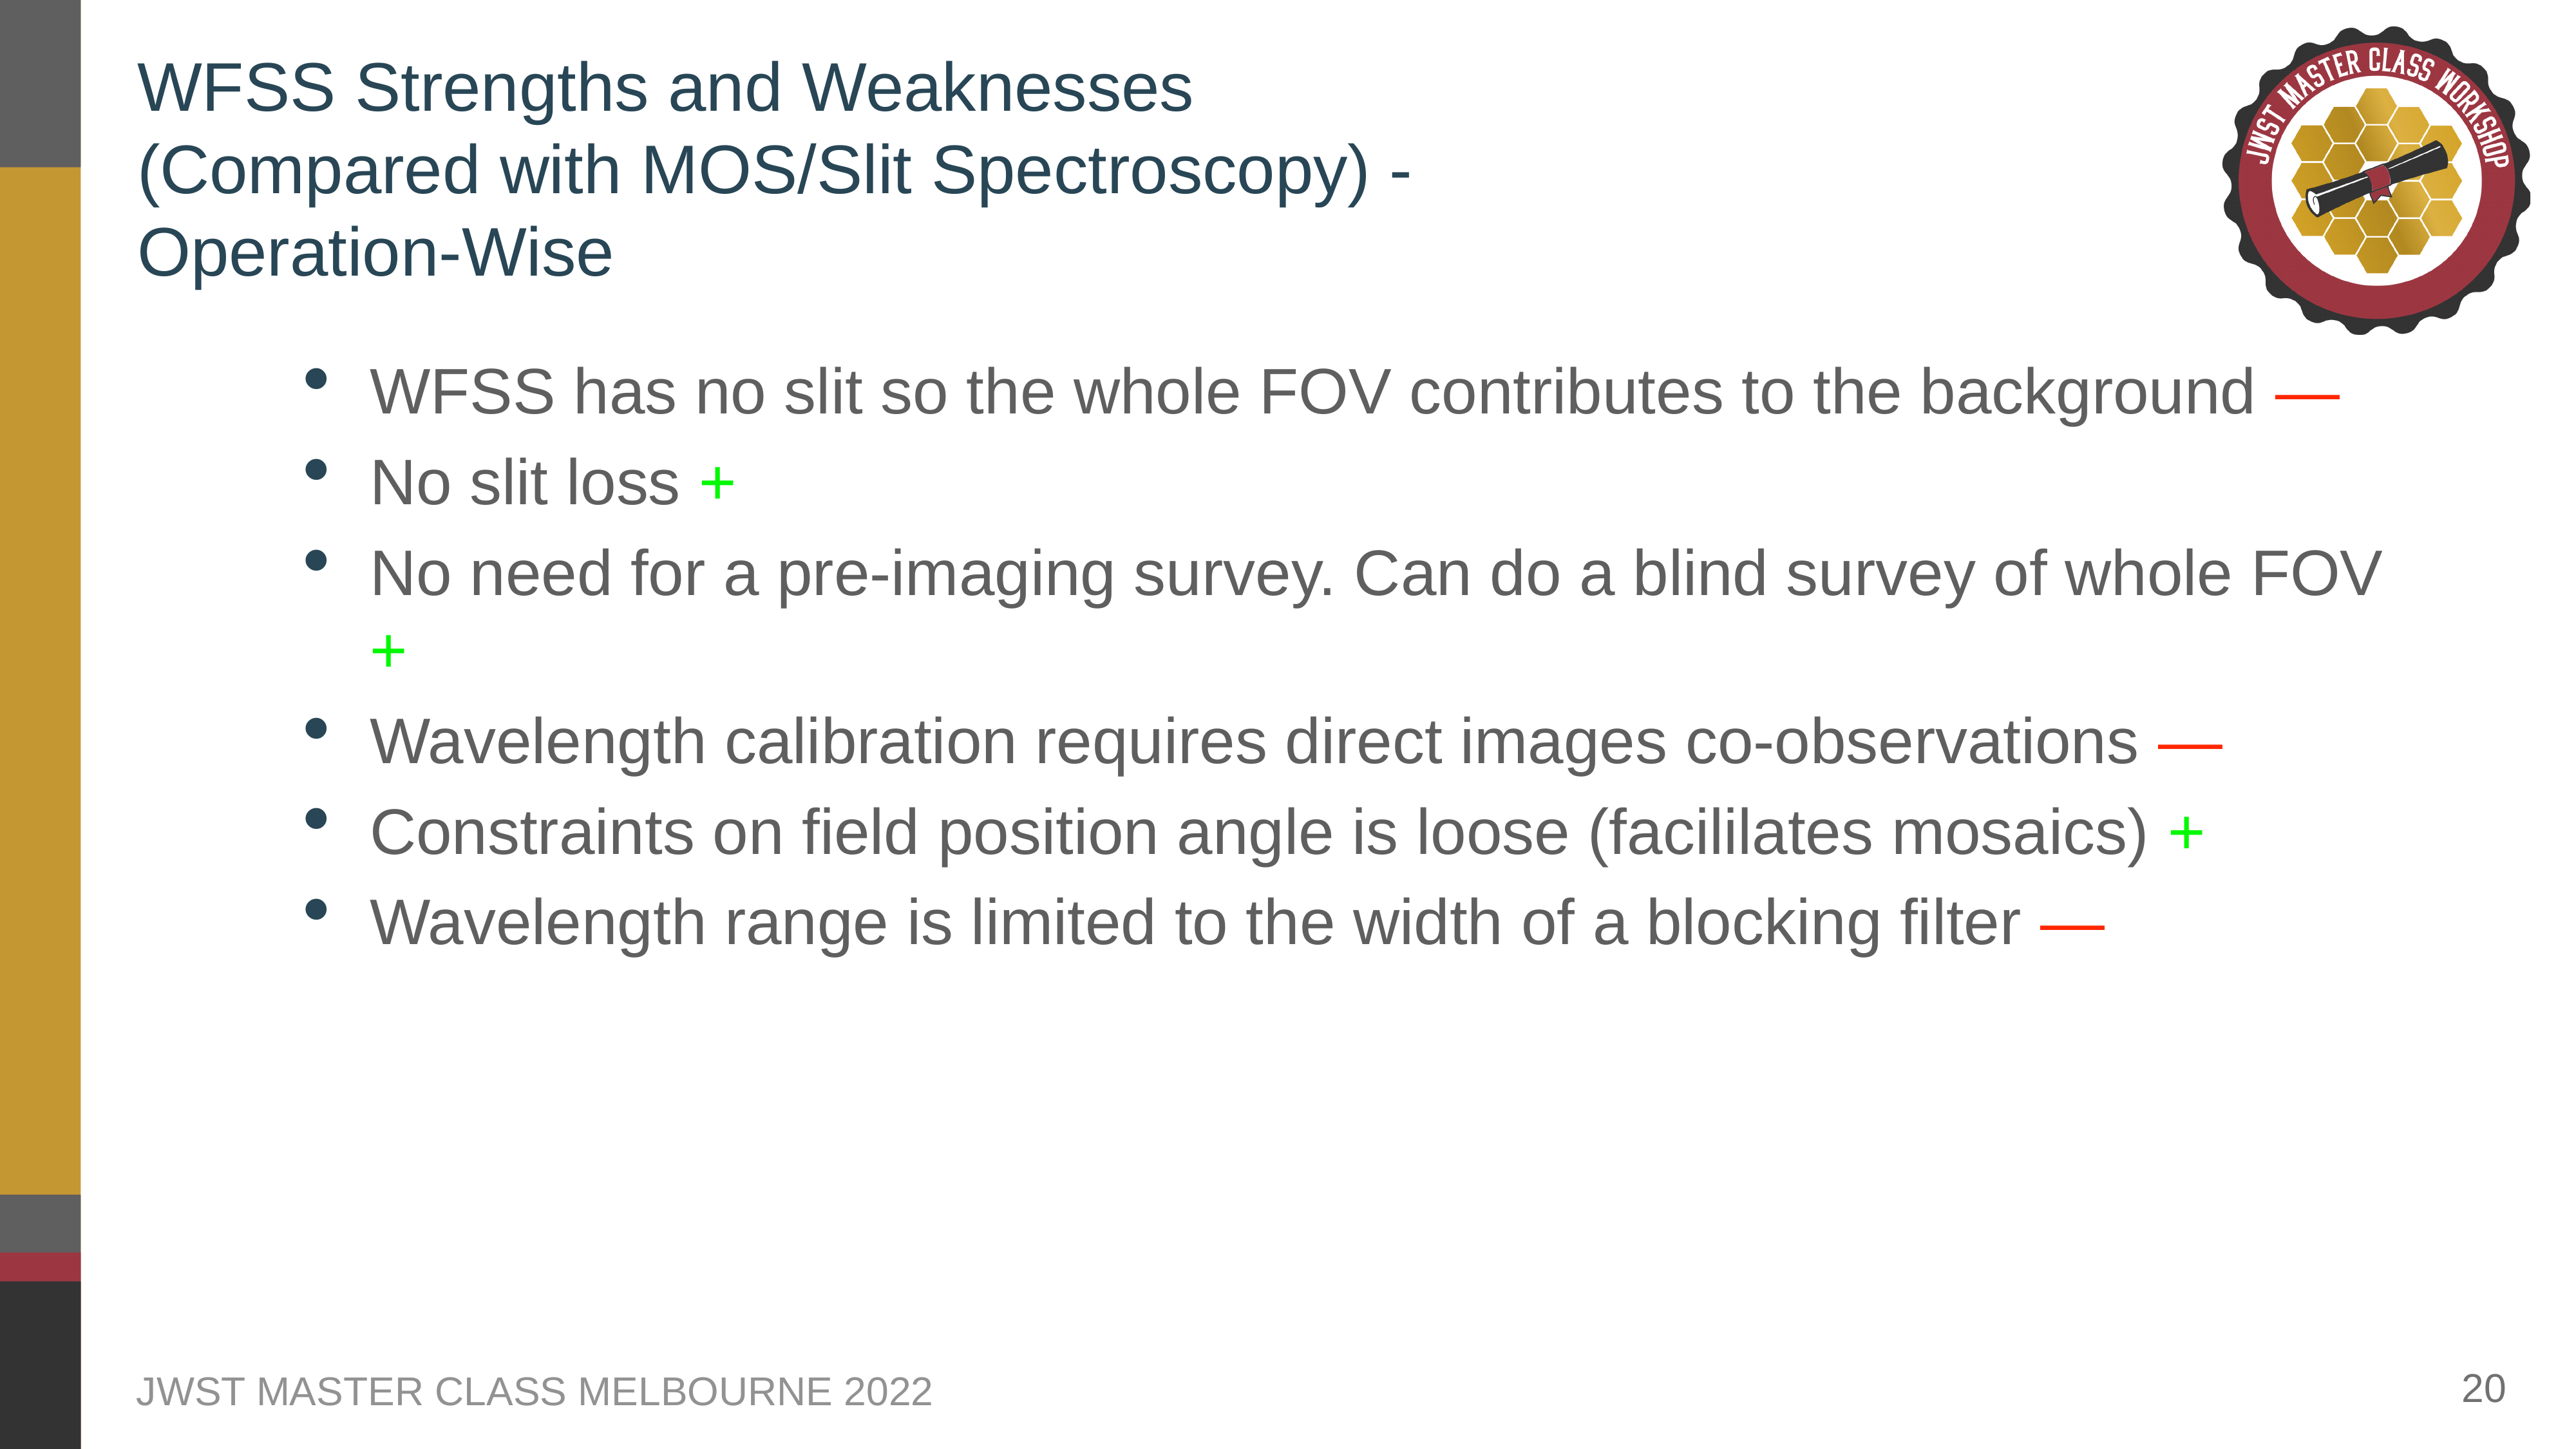

# WFSS Strengths and Weaknesses
(Compared with MOS/Slit Spectroscopy) - Operation-Wise
WFSS has no slit so the whole FOV contributes to the background —
No slit loss +
No need for a pre-imaging survey. Can do a blind survey of whole FOV +
Wavelength calibration requires direct images co-observations —
Constraints on field position angle is loose (facililates mosaics) +
Wavelength range is limited to the width of a blocking filter —
20